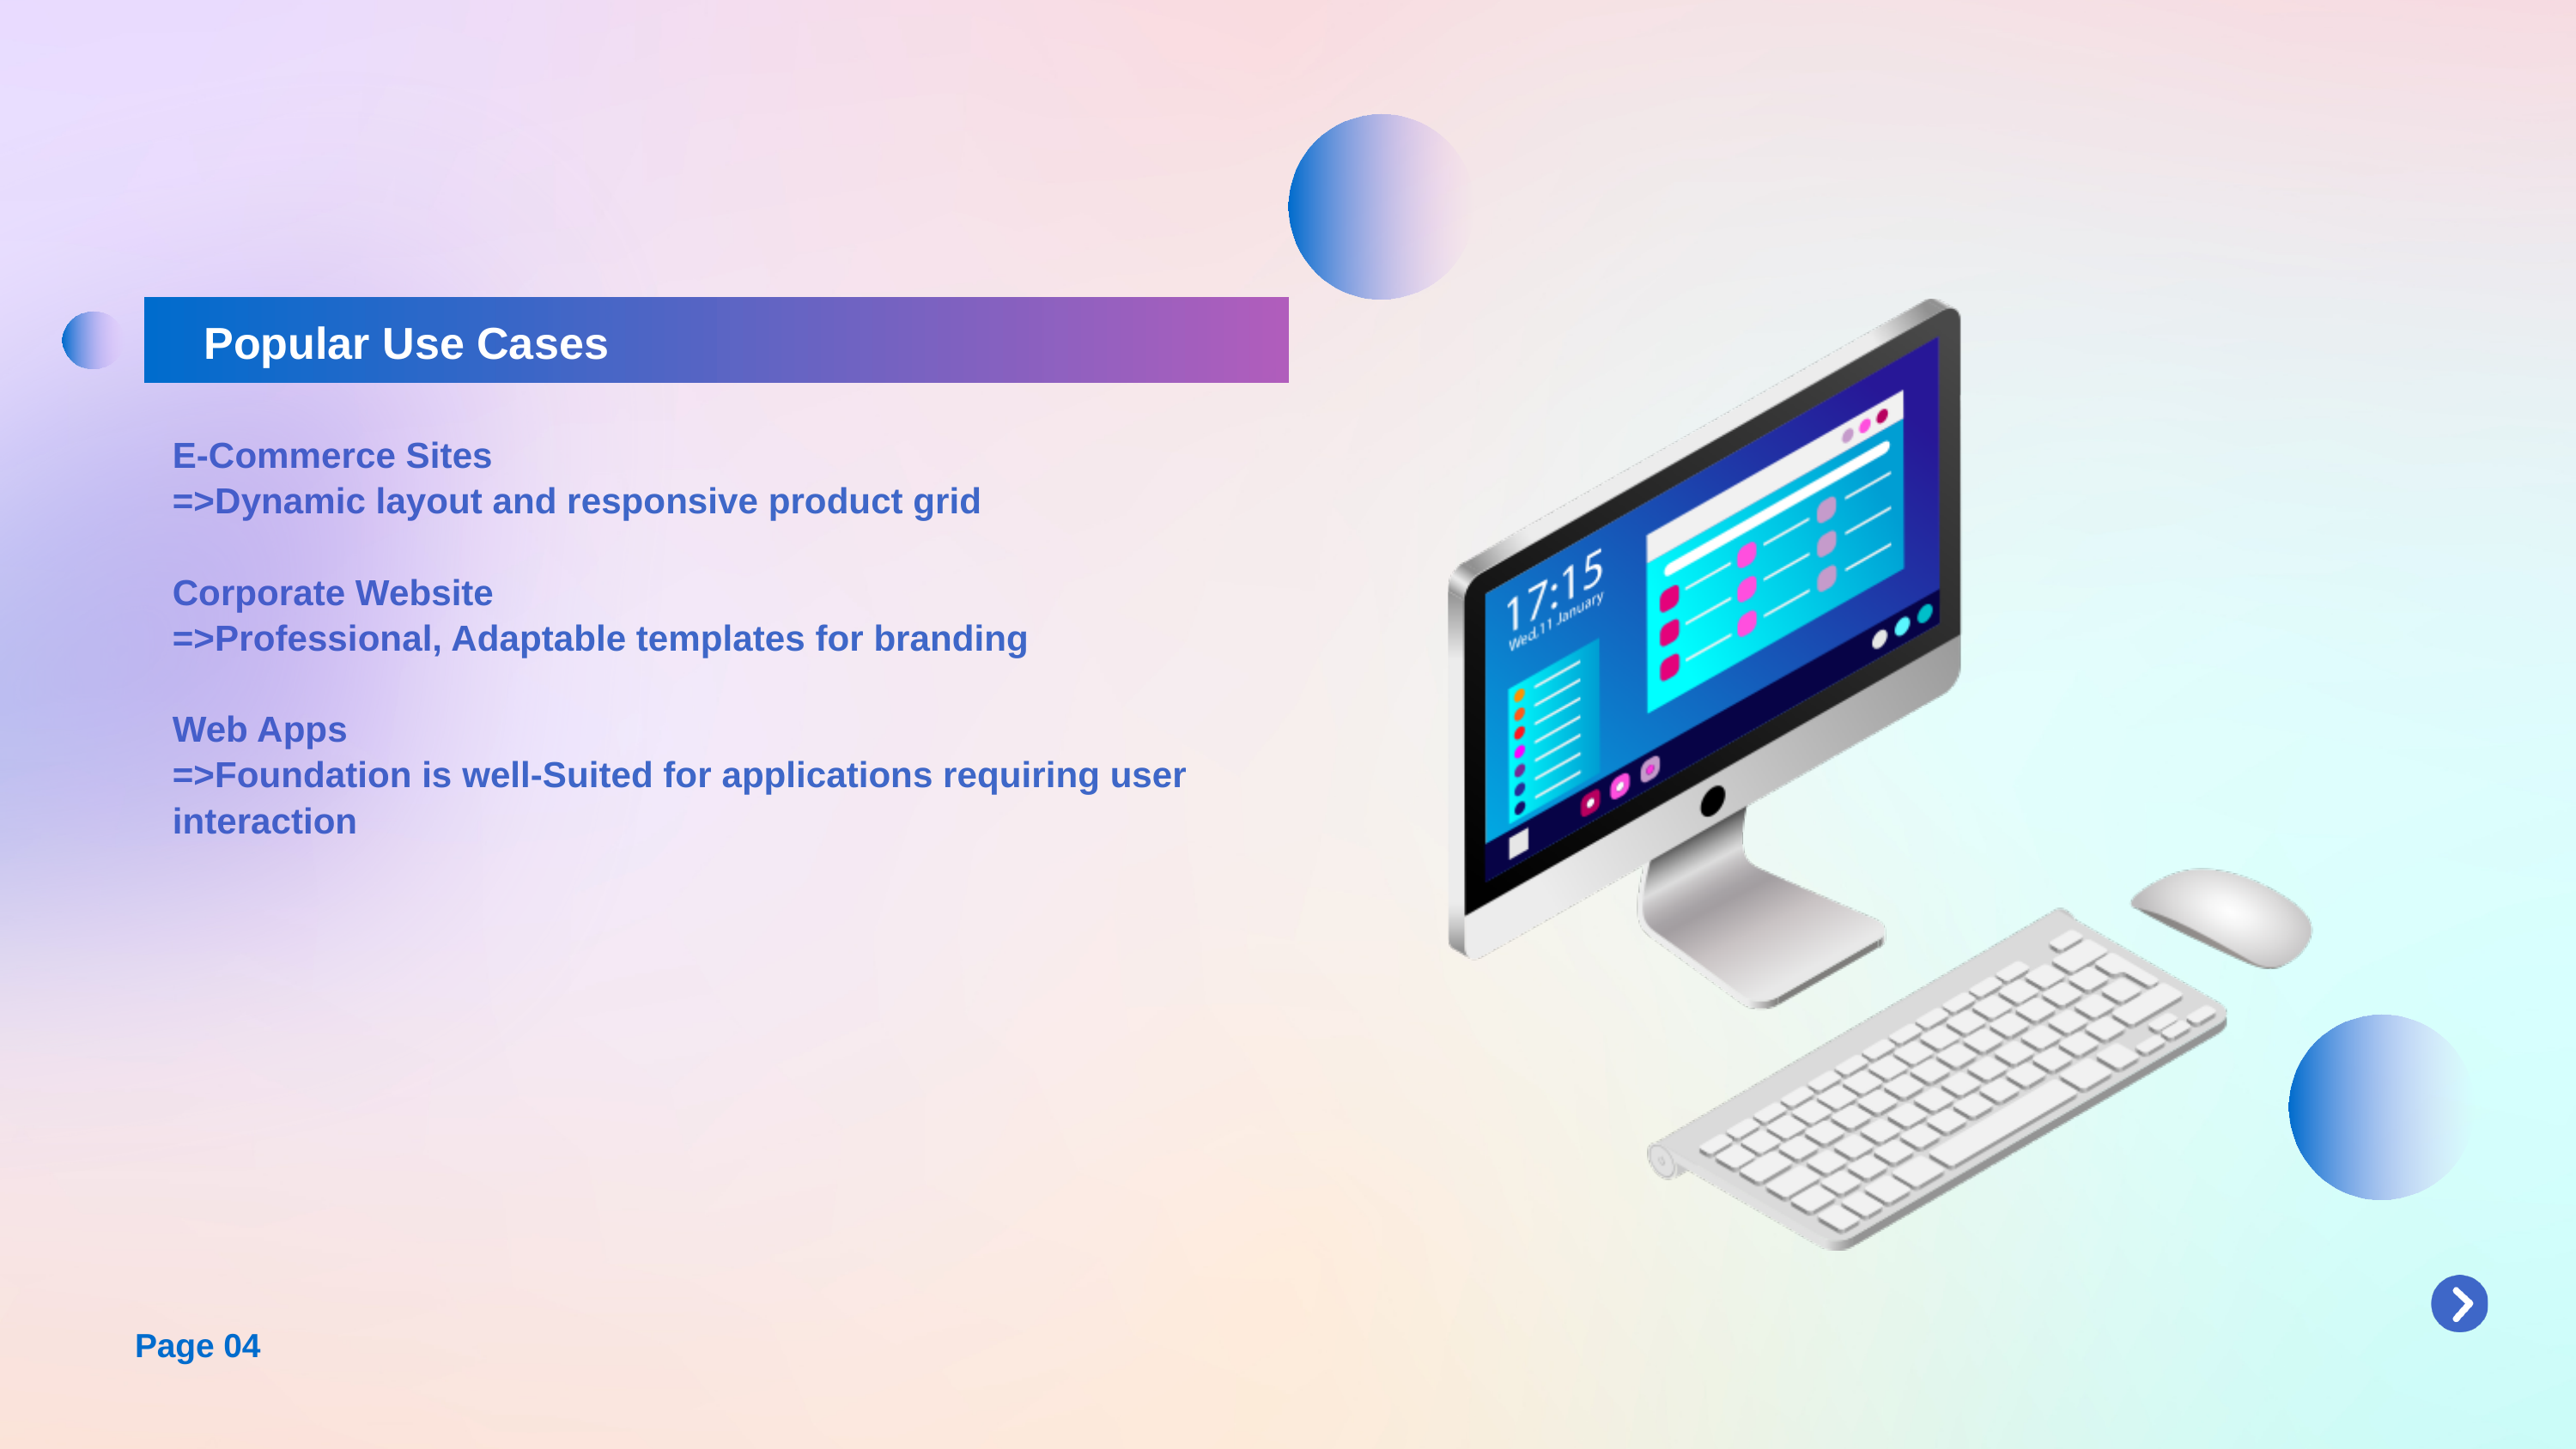

Popular Use Cases

E-Commerce Sites
=>Dynamic layout and responsive product grid

Corporate Website
=>Professional, Adaptable templates for branding

Web Apps
=>Foundation is well-Suited for applications requiring user
interaction

Page 04